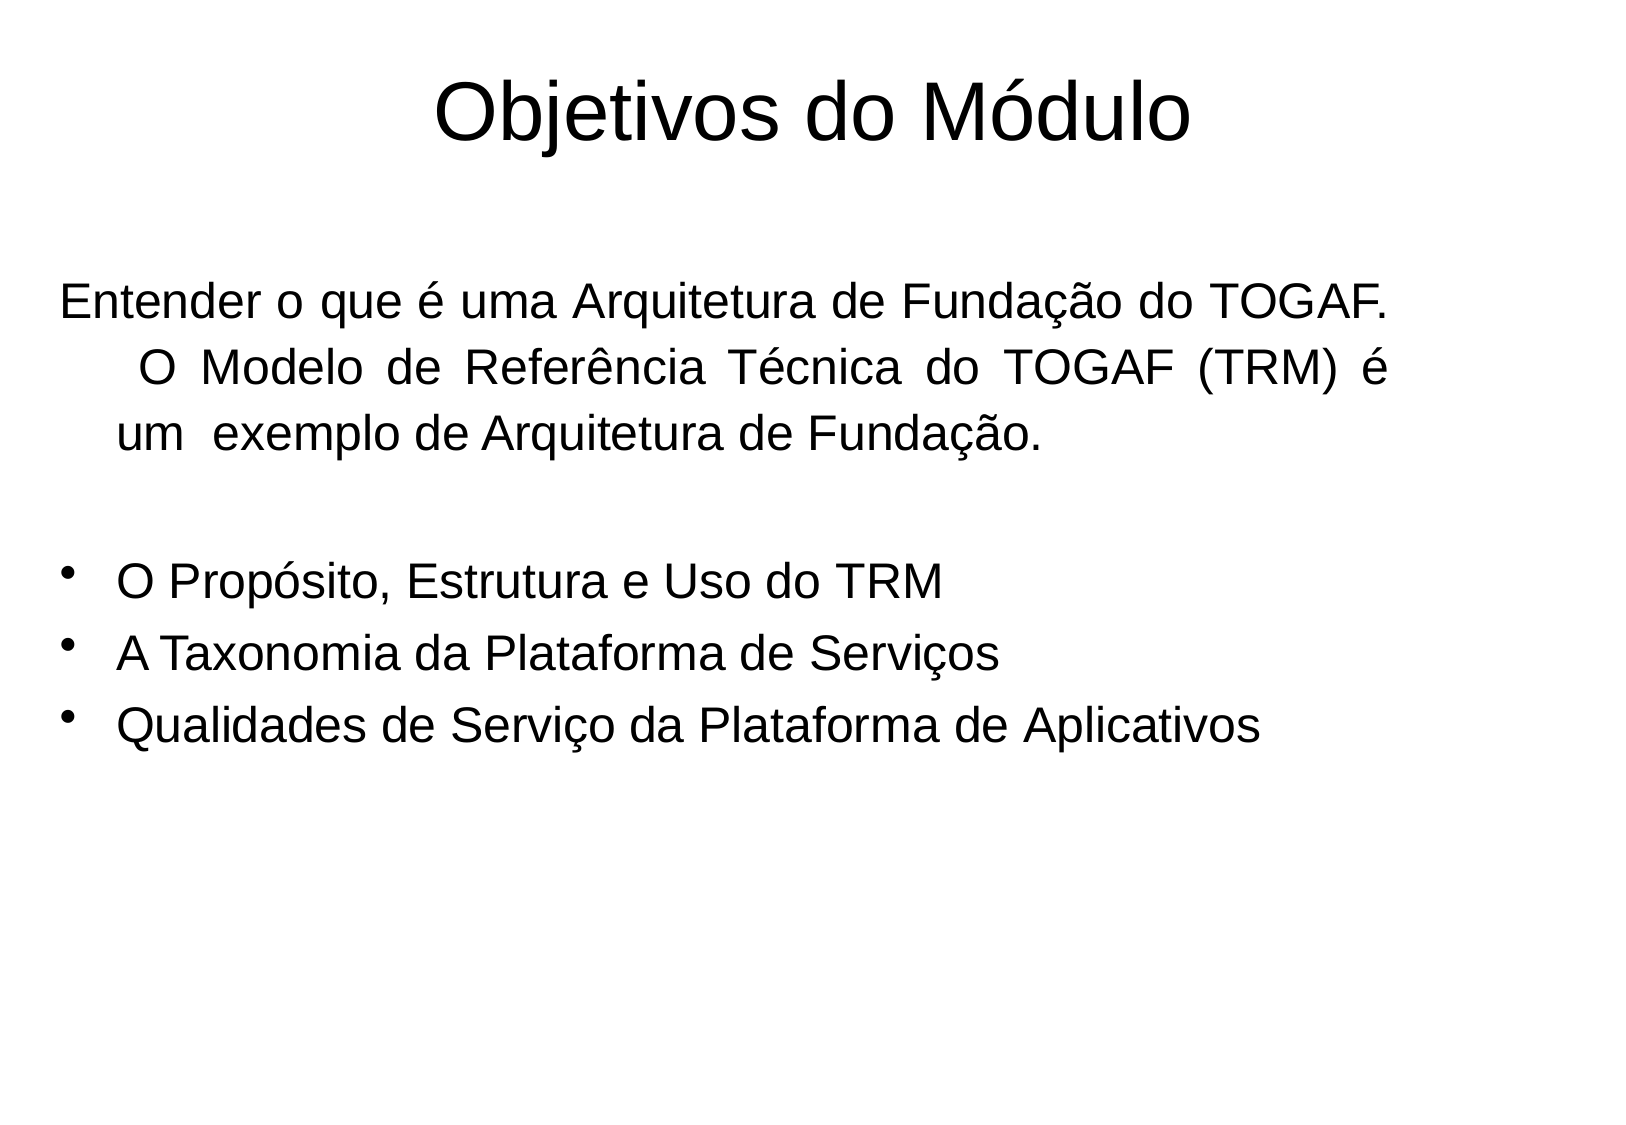

# Objetivos do Módulo
Entender o que é uma Arquitetura de Fundação do TOGAF.  O Modelo de Referência Técnica do TOGAF (TRM) é um  exemplo de Arquitetura de Fundação.

O Propósito, Estrutura e Uso do TRM
A Taxonomia da Plataforma de Serviços
Qualidades de Serviço da Plataforma de Aplicativos